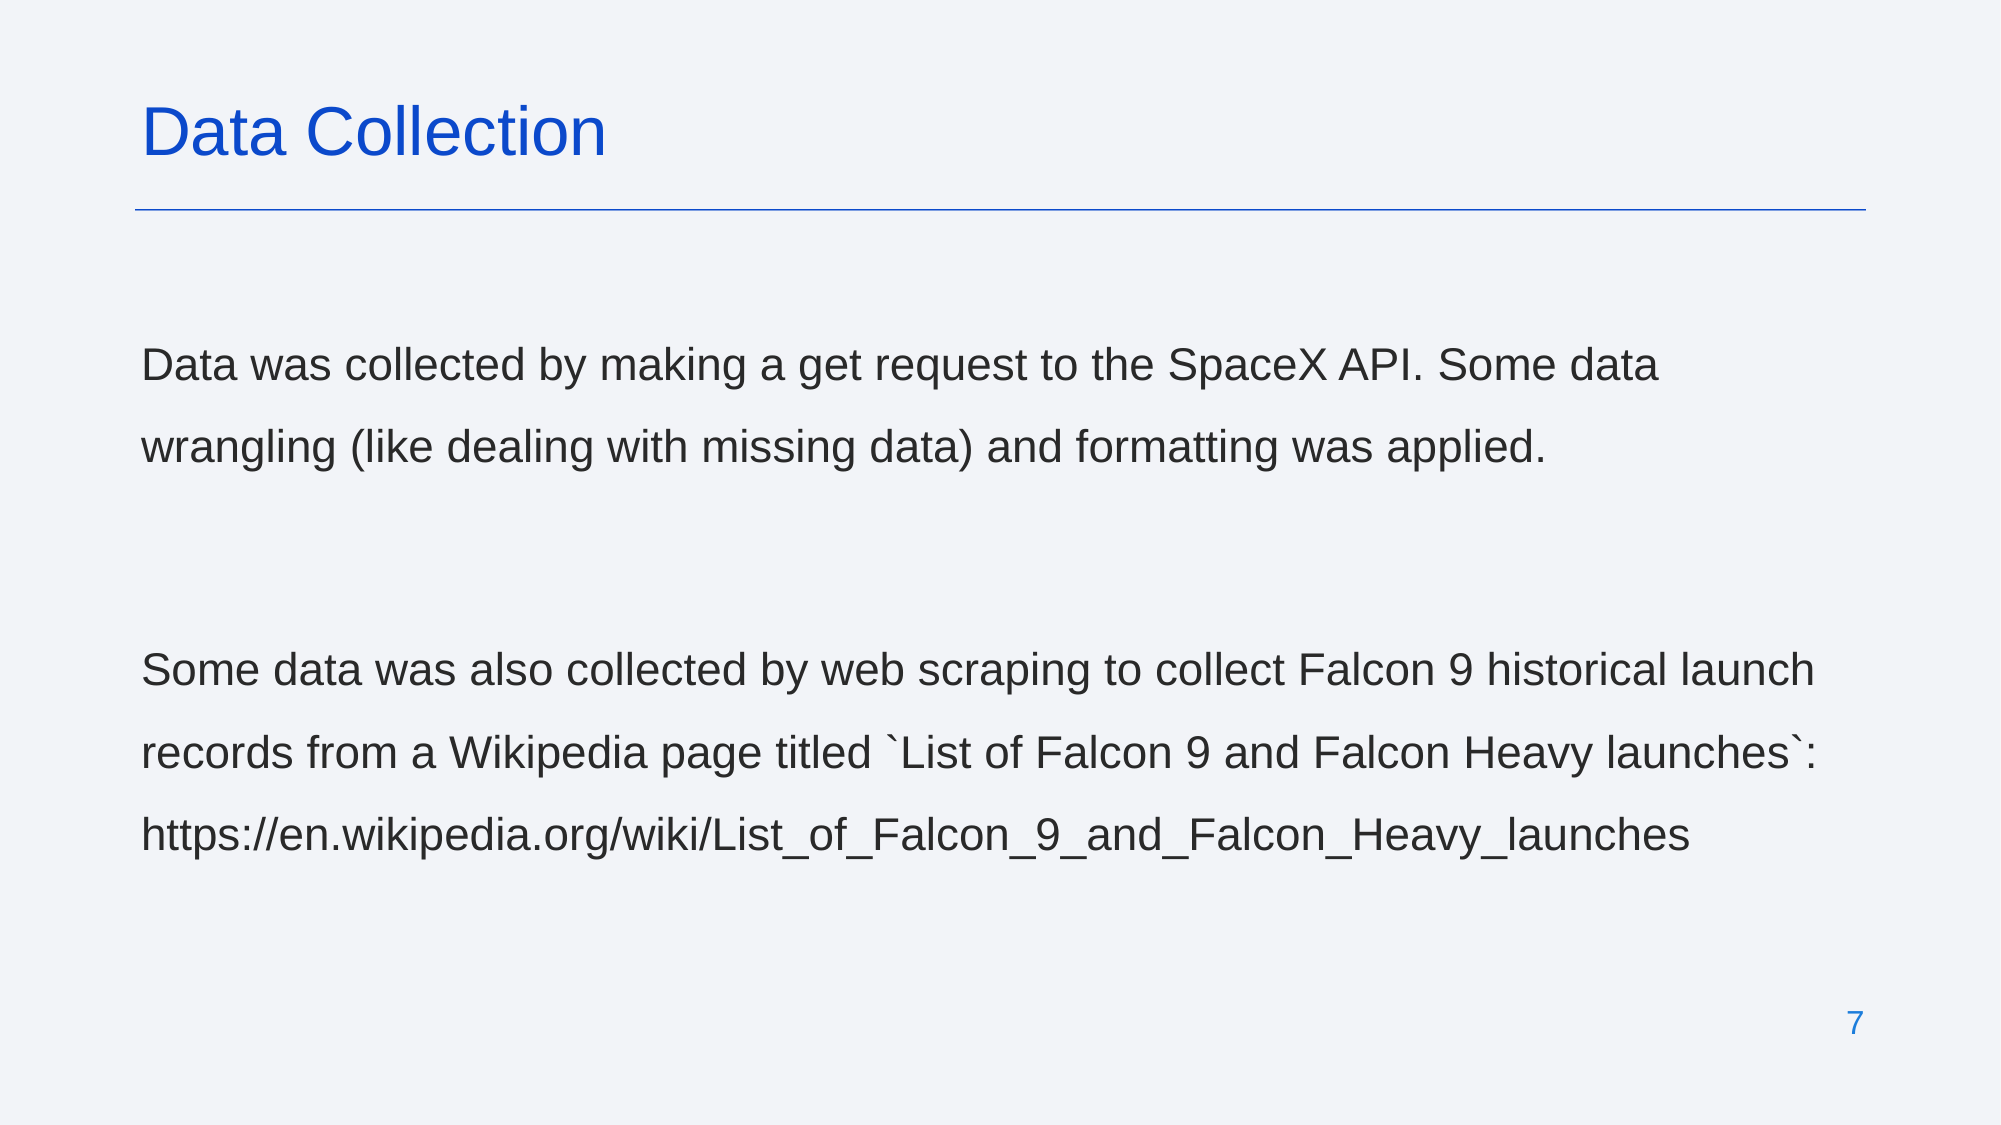

Data Collection
Data was collected by making a get request to the SpaceX API. Some data wrangling (like dealing with missing data) and formatting was applied.

Some data was also collected by web scraping to collect Falcon 9 historical launch records from a Wikipedia page titled `List of Falcon 9 and Falcon Heavy launches`:
https://en.wikipedia.org/wiki/List_of_Falcon_9_and_Falcon_Heavy_launches

7